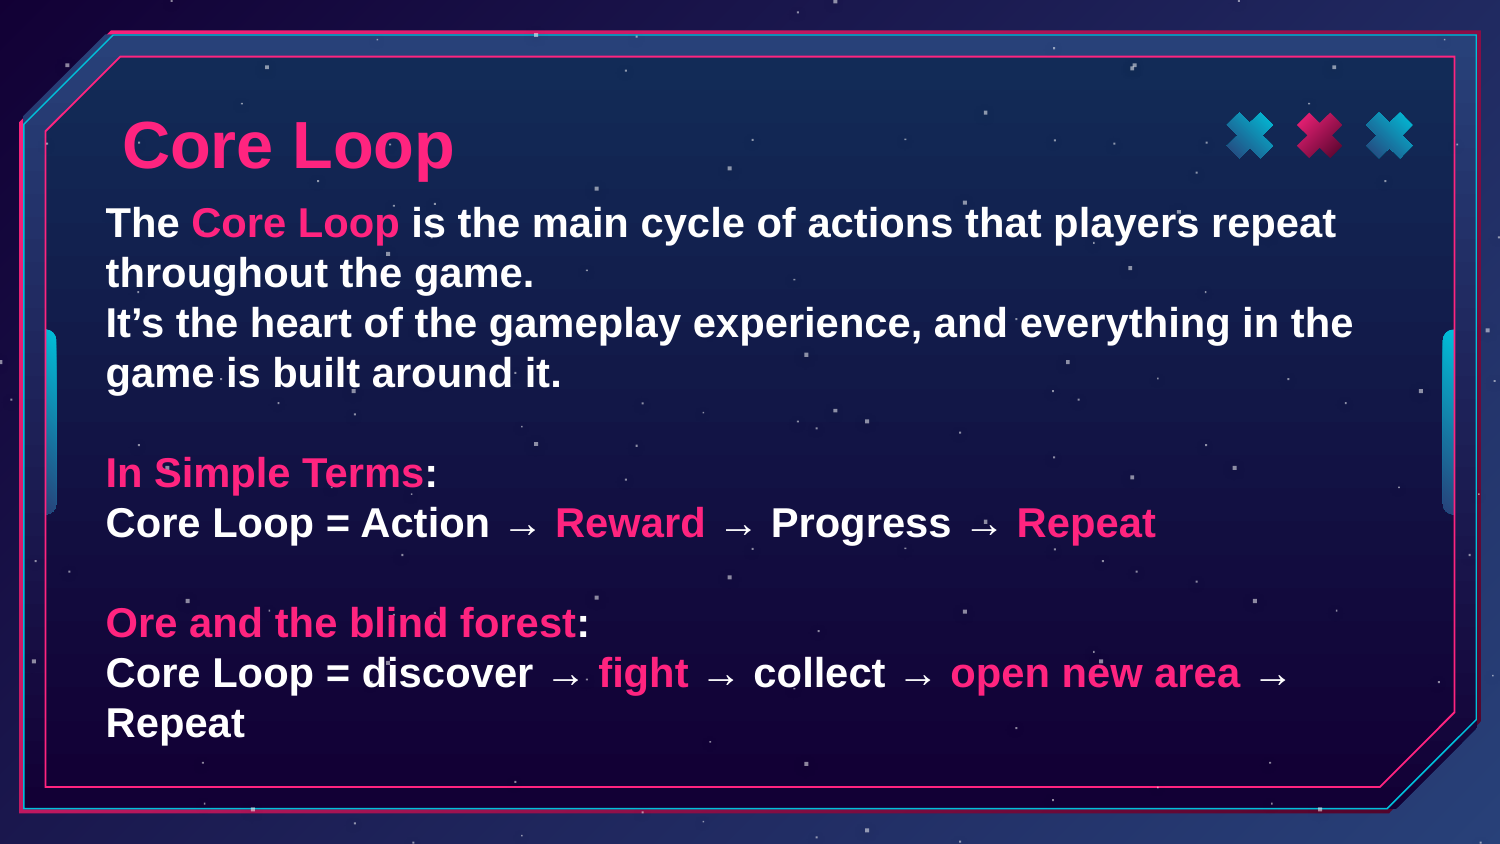

# Core Loop

The Core Loop is the main cycle of actions that players repeat throughout the game.
It’s the heart of the gameplay experience, and everything in the game is built around it.

In Simple Terms:
Core Loop = Action → Reward → Progress → Repeat

Ore and the blind forest:
Core Loop = discover → fight → collect → open new area → Repeat